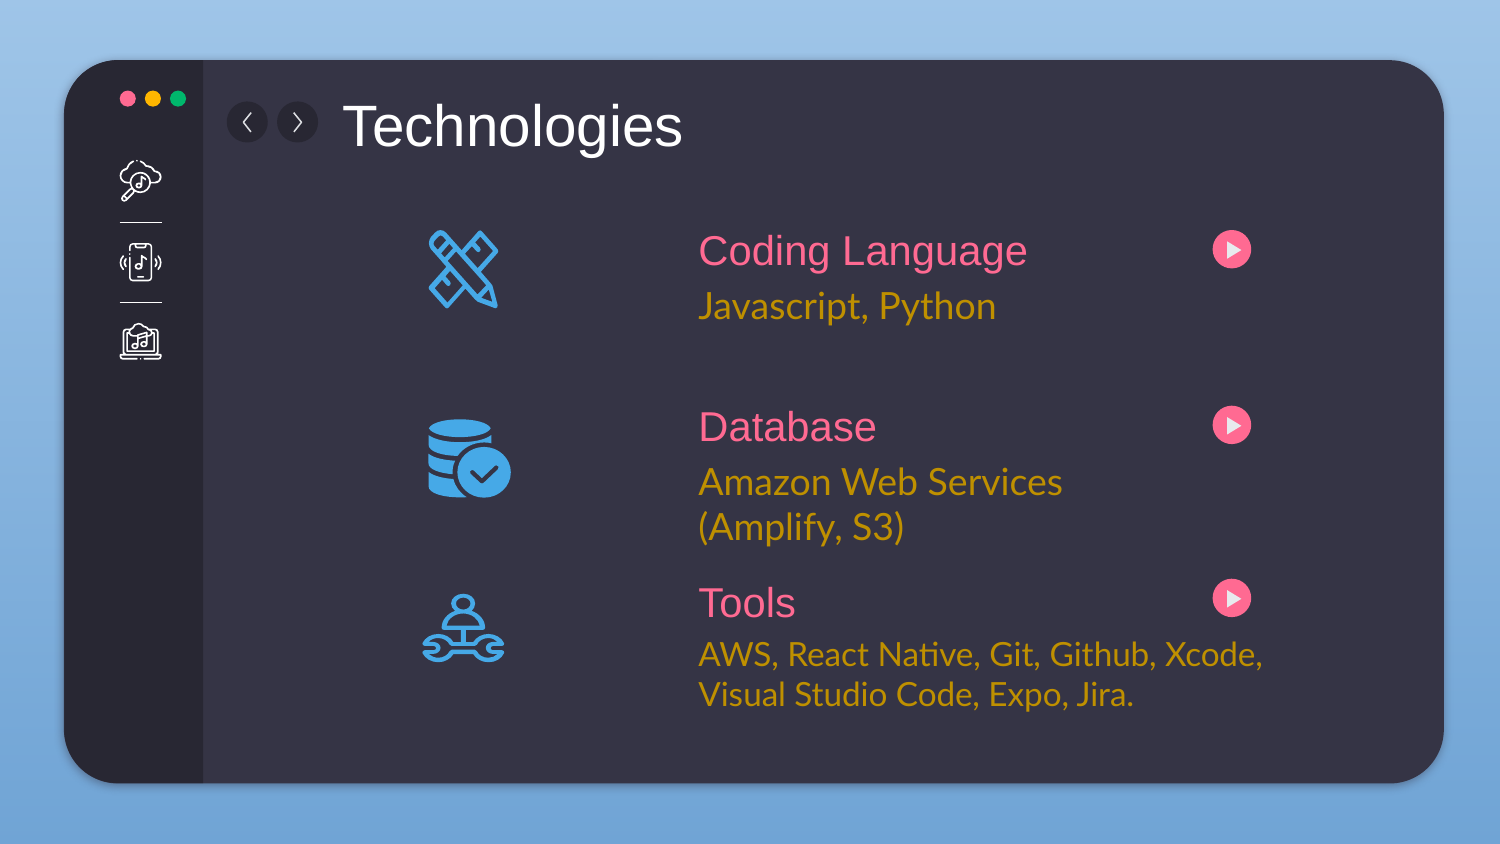

# Technologies

Coding Language

Javascript, Python

Database

Amazon Web Services
(Amplify, S3)

Tools

AWS, React Native, Git, Github, Xcode,
Visual Studio Code, Expo, Jira.